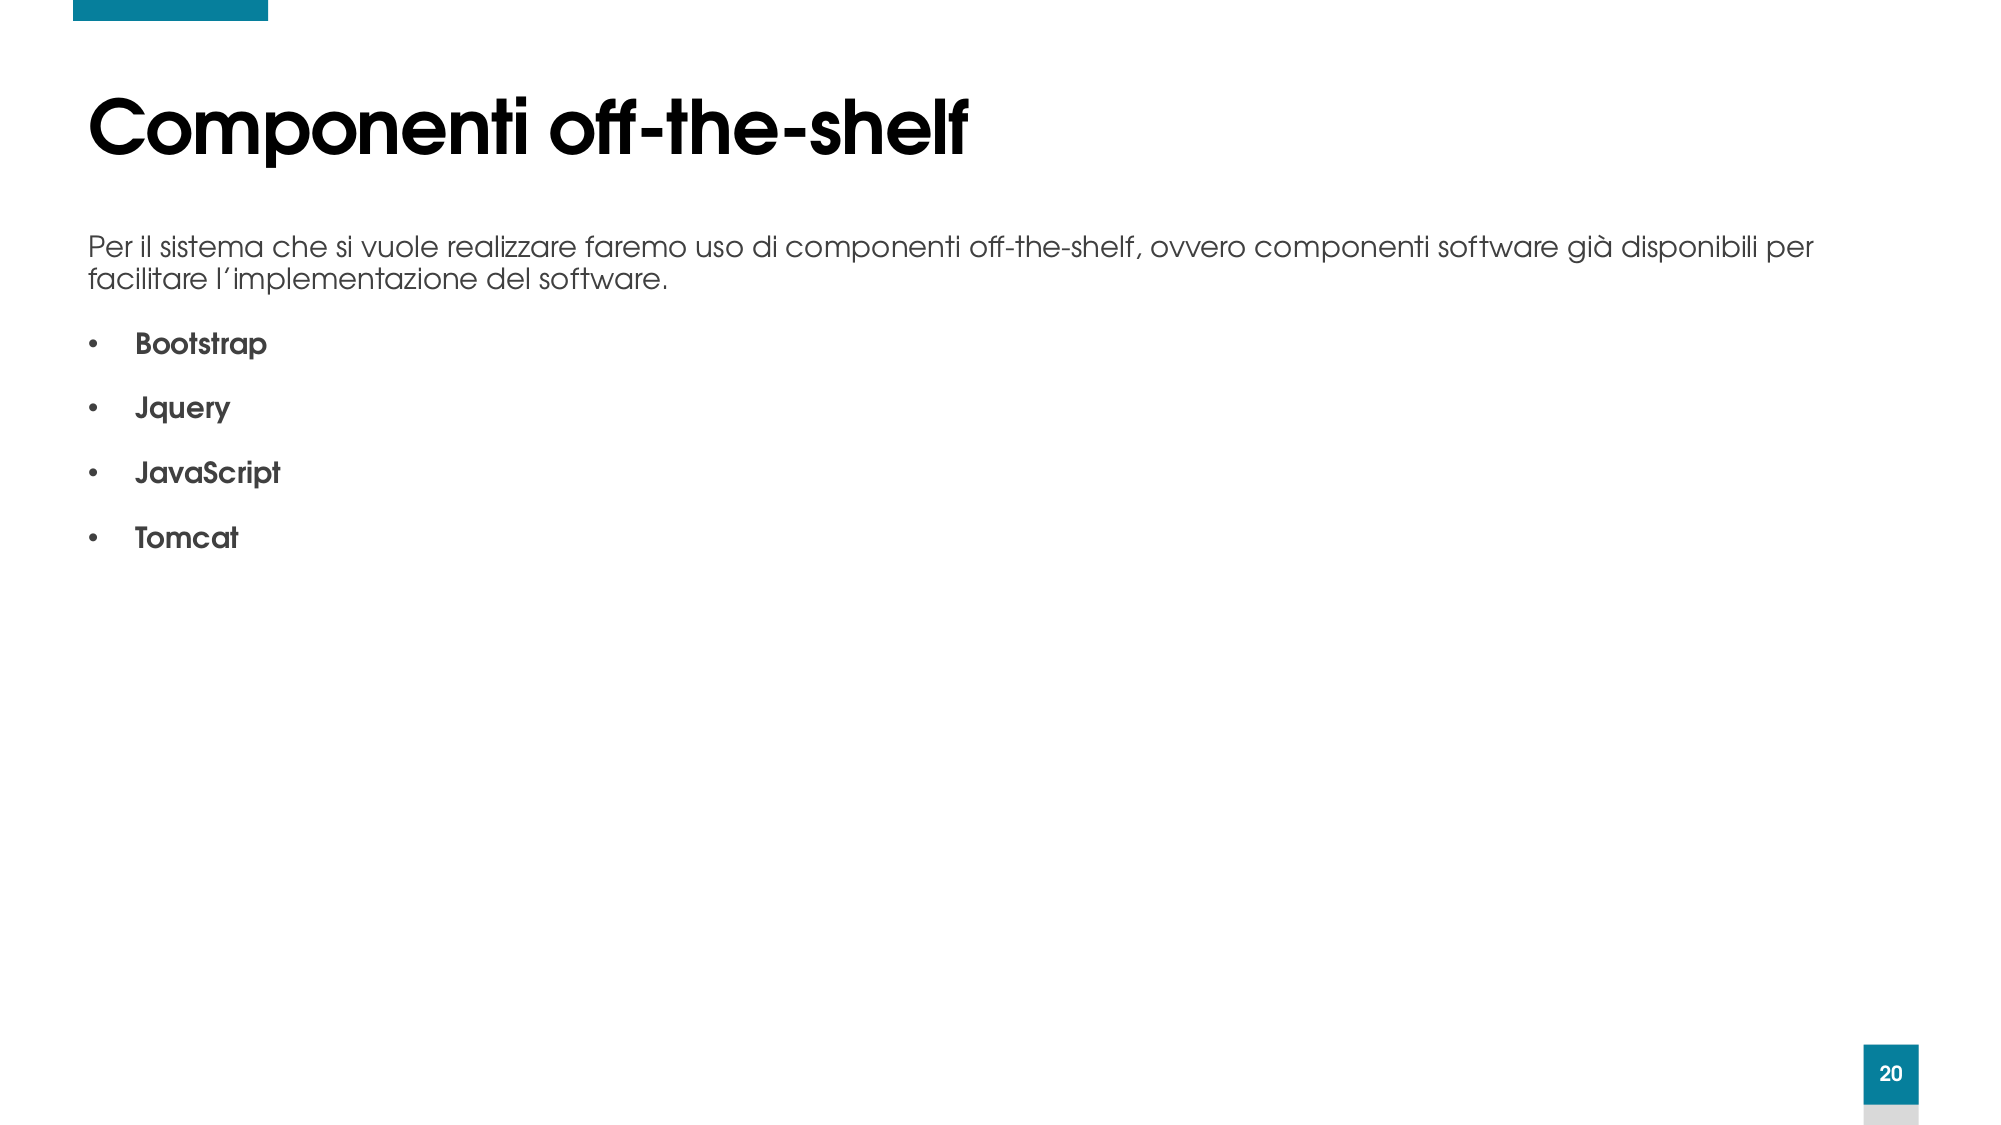

# Componenti off-the-shelf
Per il sistema che si vuole realizzare faremo uso di componenti off-the-shelf, ovvero componenti software già disponibili per facilitare l’implementazione del software.
Bootstrap
Jquery
JavaScript
Tomcat